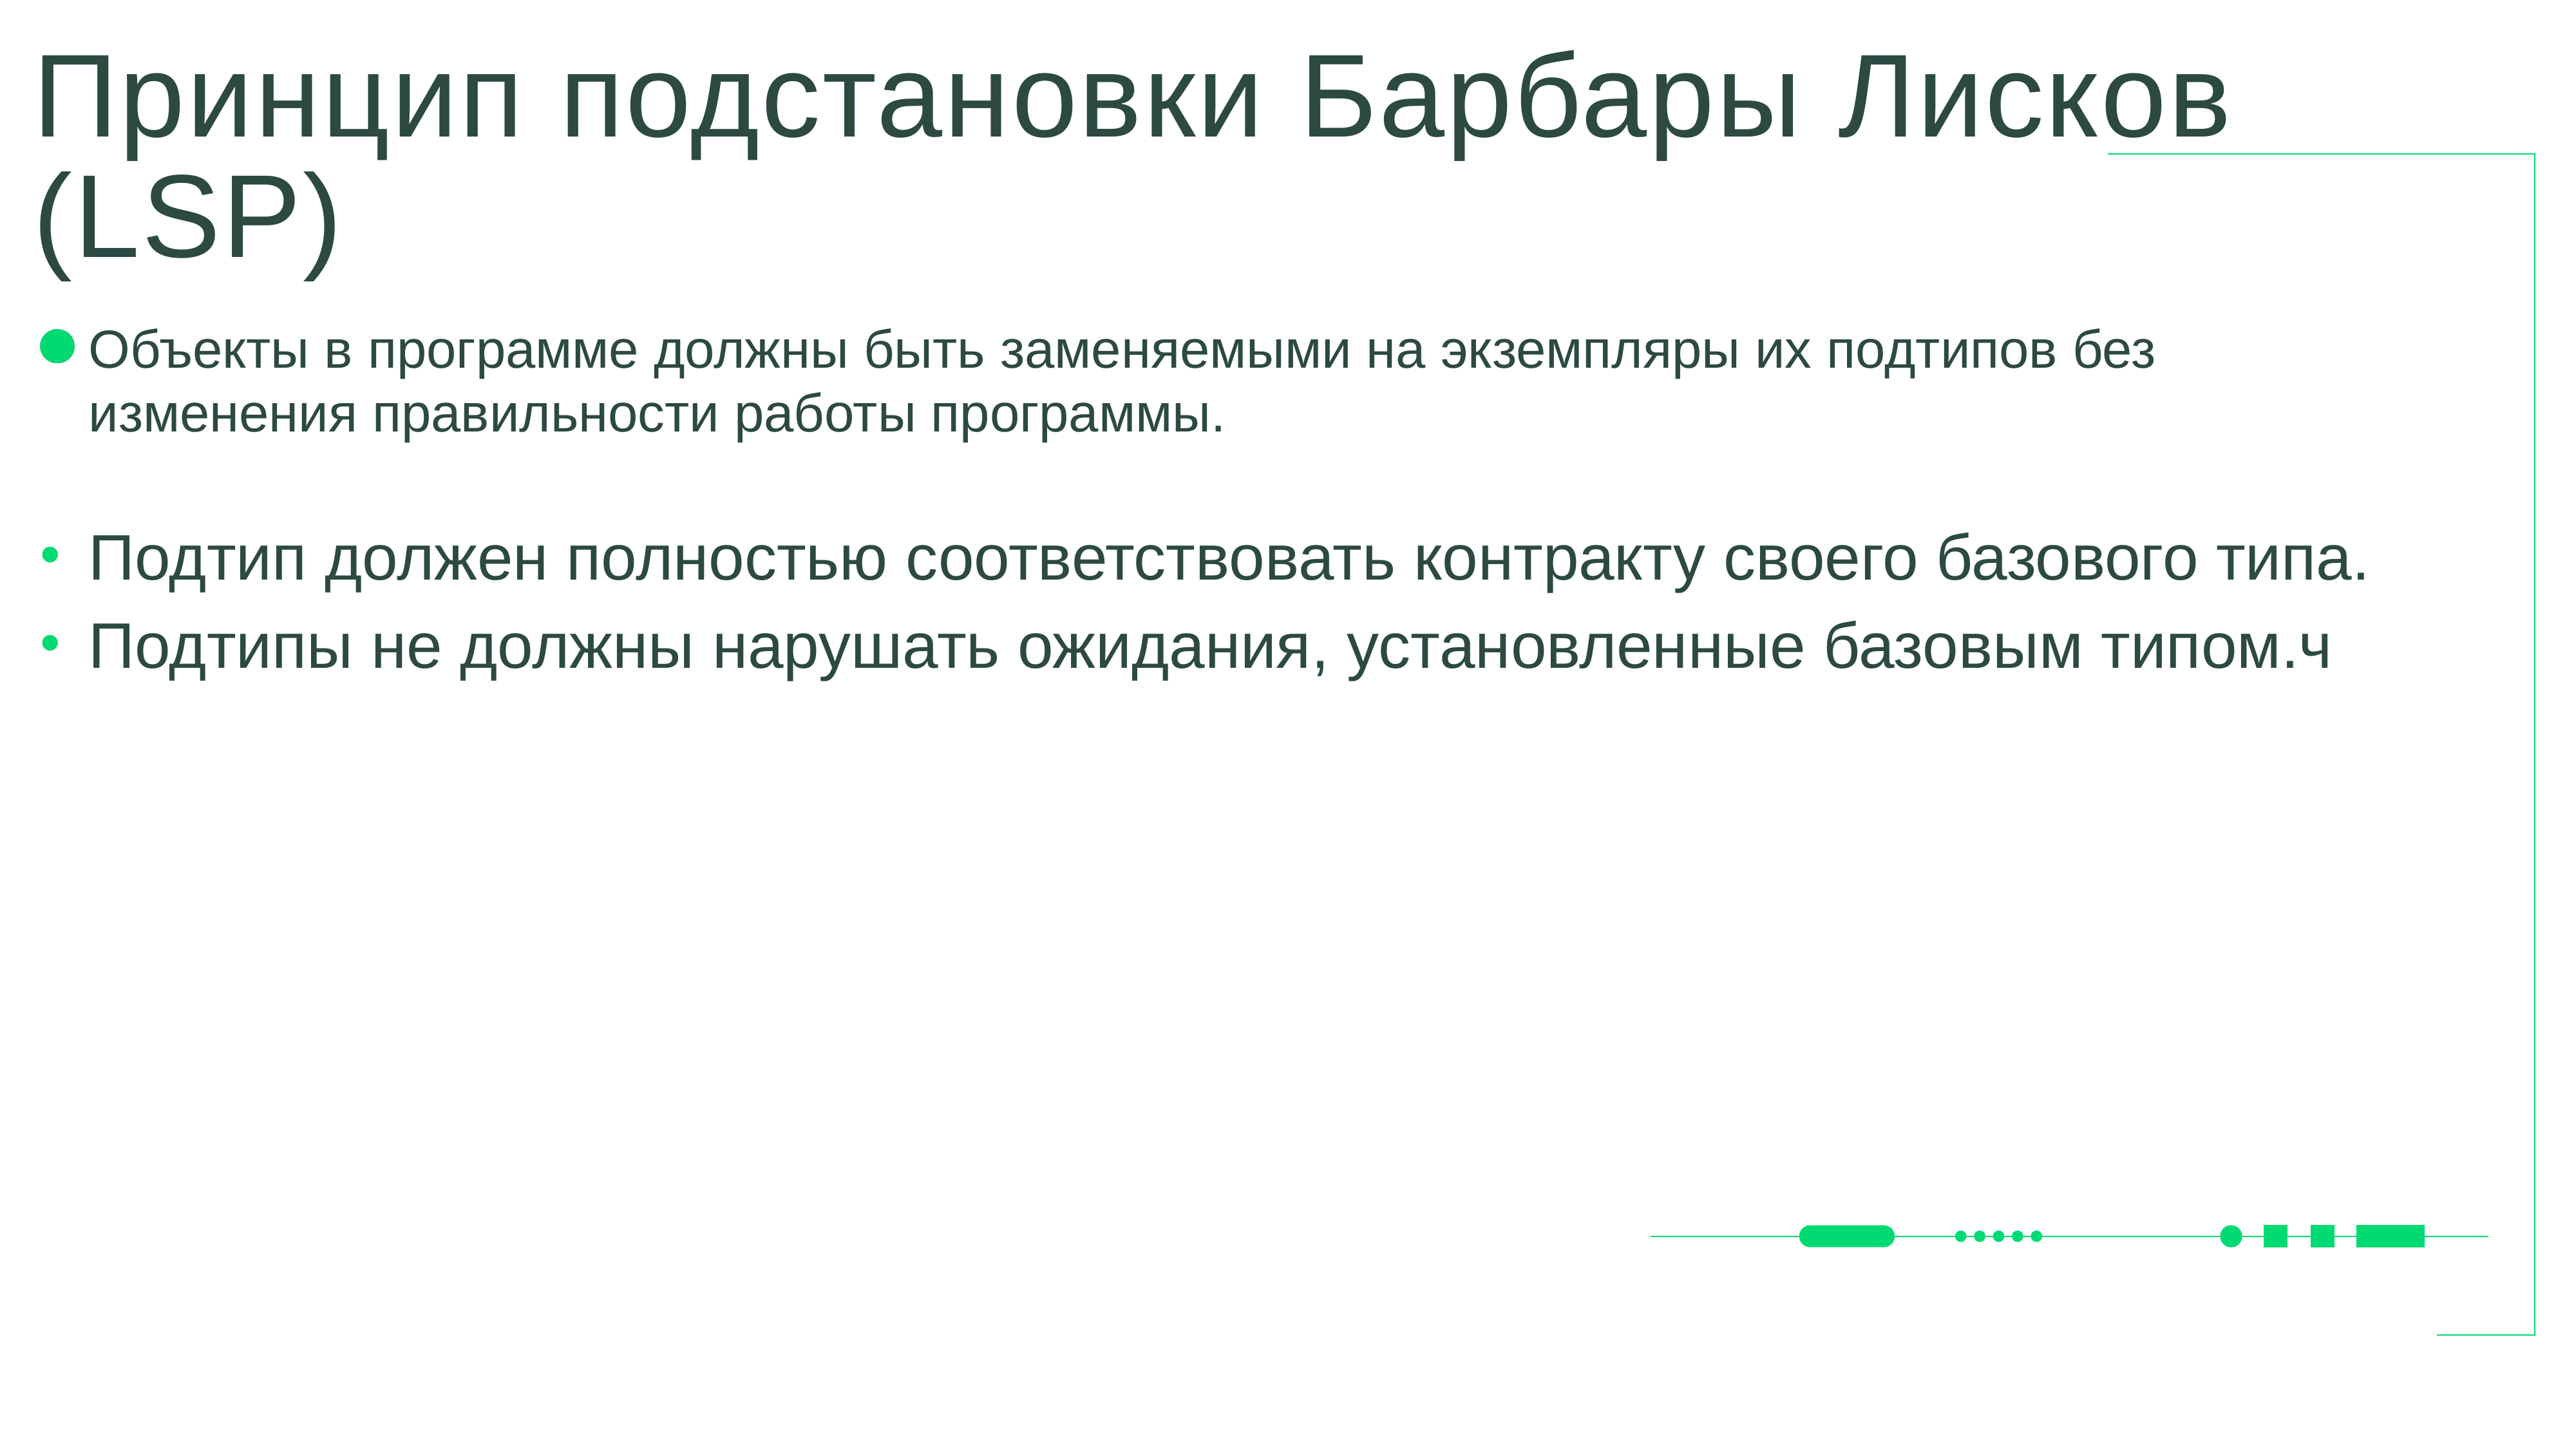

# Принцип подстановки Барбары Лисков (LSP)

Объекты в программе должны быть заменяемыми на экземпляры их подтипов без изменения правильности работы программы.

Подтип должен полностью соответствовать контракту своего базового типа.
Подтипы не должны нарушать ожидания, установленные базовым типом.ч